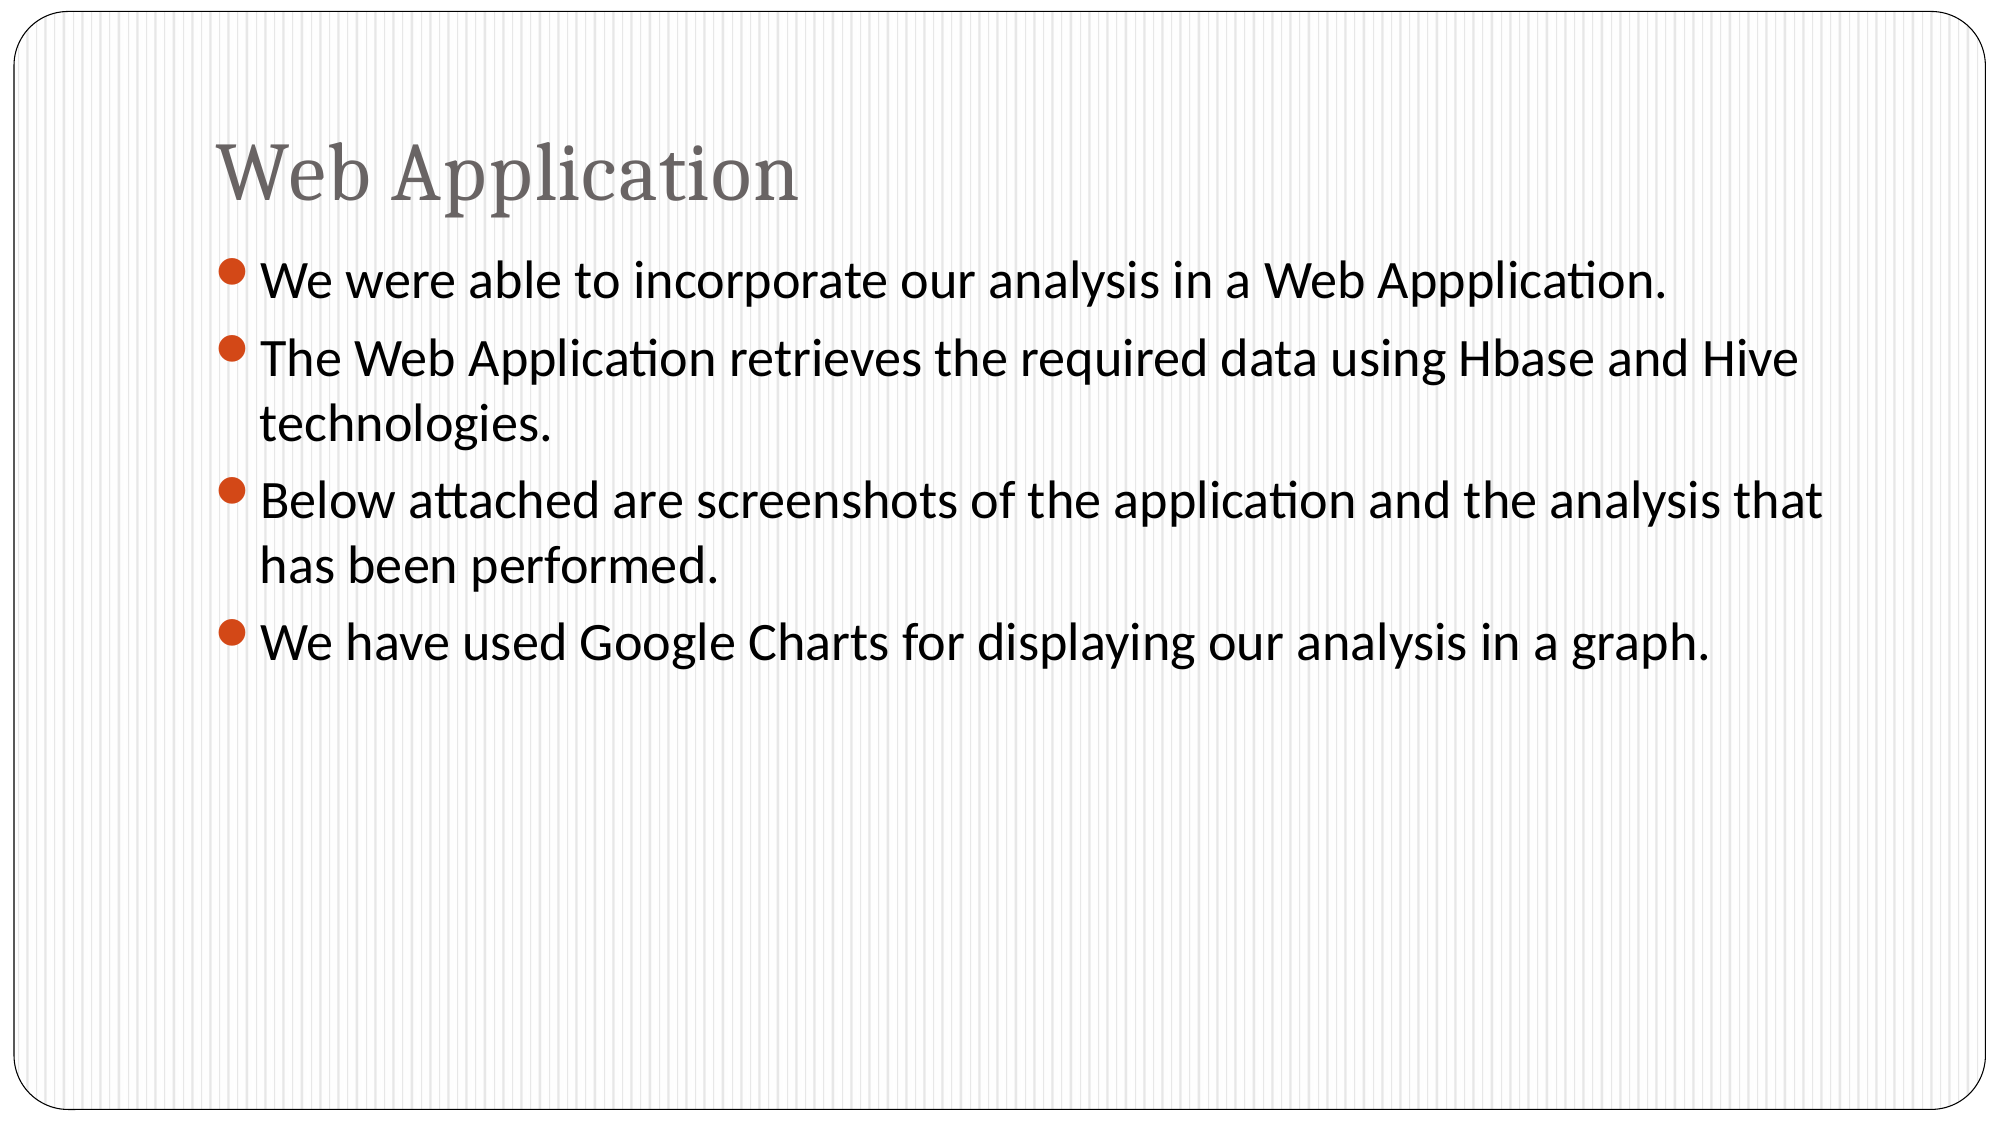

# Web Application
We were able to incorporate our analysis in a Web Appplication.
The Web Application retrieves the required data using Hbase and Hive technologies.
Below attached are screenshots of the application and the analysis that has been performed.
We have used Google Charts for displaying our analysis in a graph.